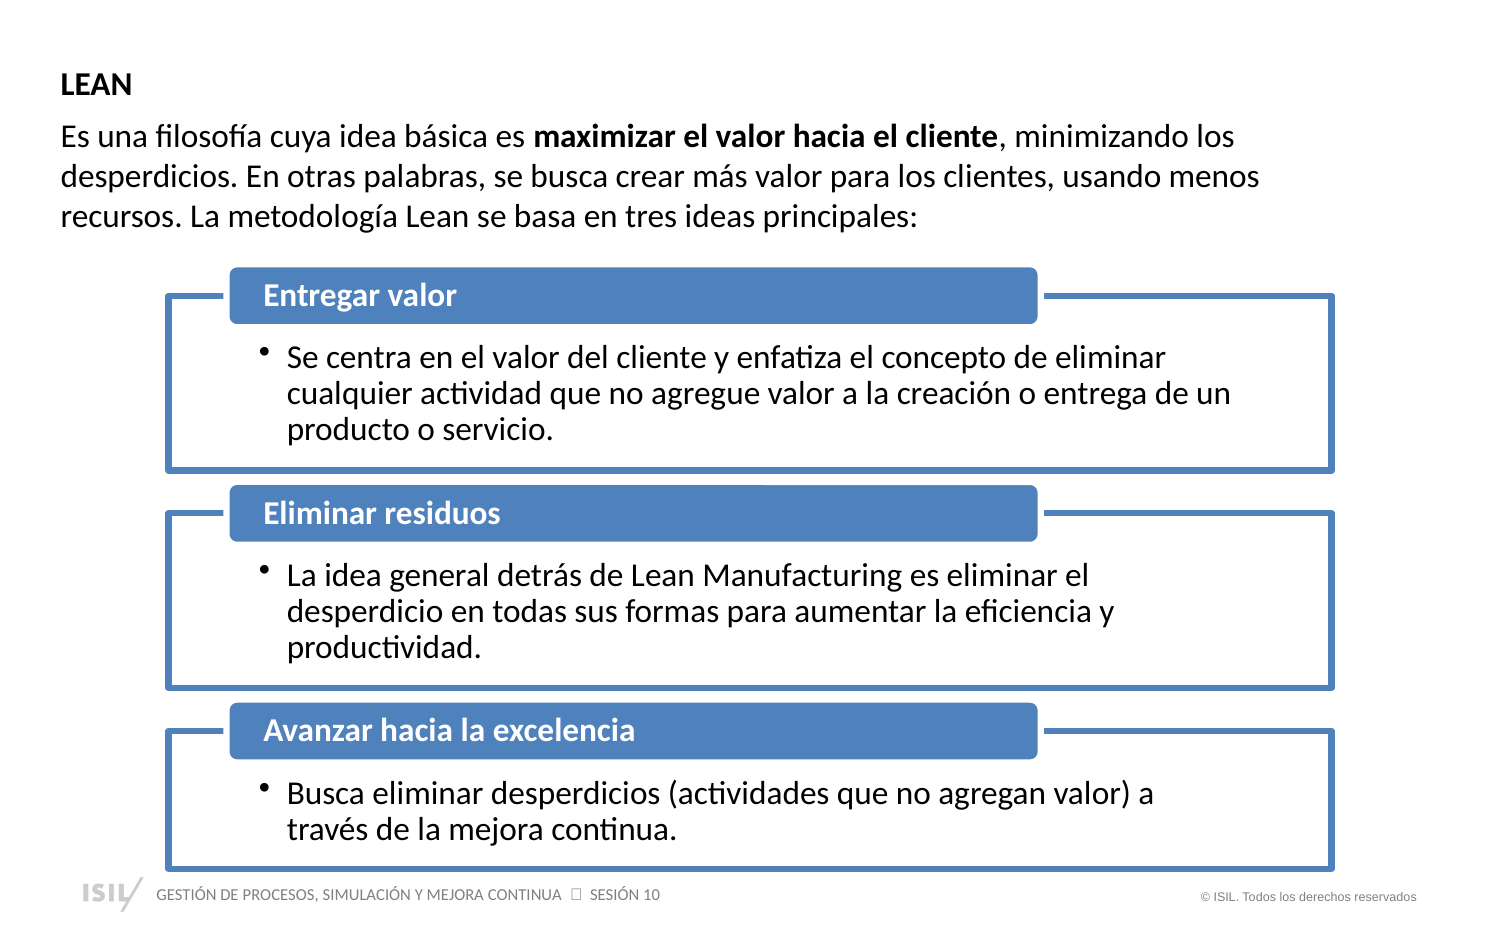

LEAN
Es una filosofía cuya idea básica es maximizar el valor hacia el cliente, minimizando los desperdicios. En otras palabras, se busca crear más valor para los clientes, usando menos recursos. La metodología Lean se basa en tres ideas principales:
Se centra en el valor del cliente y enfatiza el concepto de eliminar cualquier actividad que no agregue valor a la creación o entrega de un producto o servicio.
Entregar valor
La idea general detrás de Lean Manufacturing es eliminar el desperdicio en todas sus formas para aumentar la eficiencia y productividad.
Eliminar residuos
Busca eliminar desperdicios (actividades que no agregan valor) a través de la mejora continua.
Avanzar hacia la excelencia